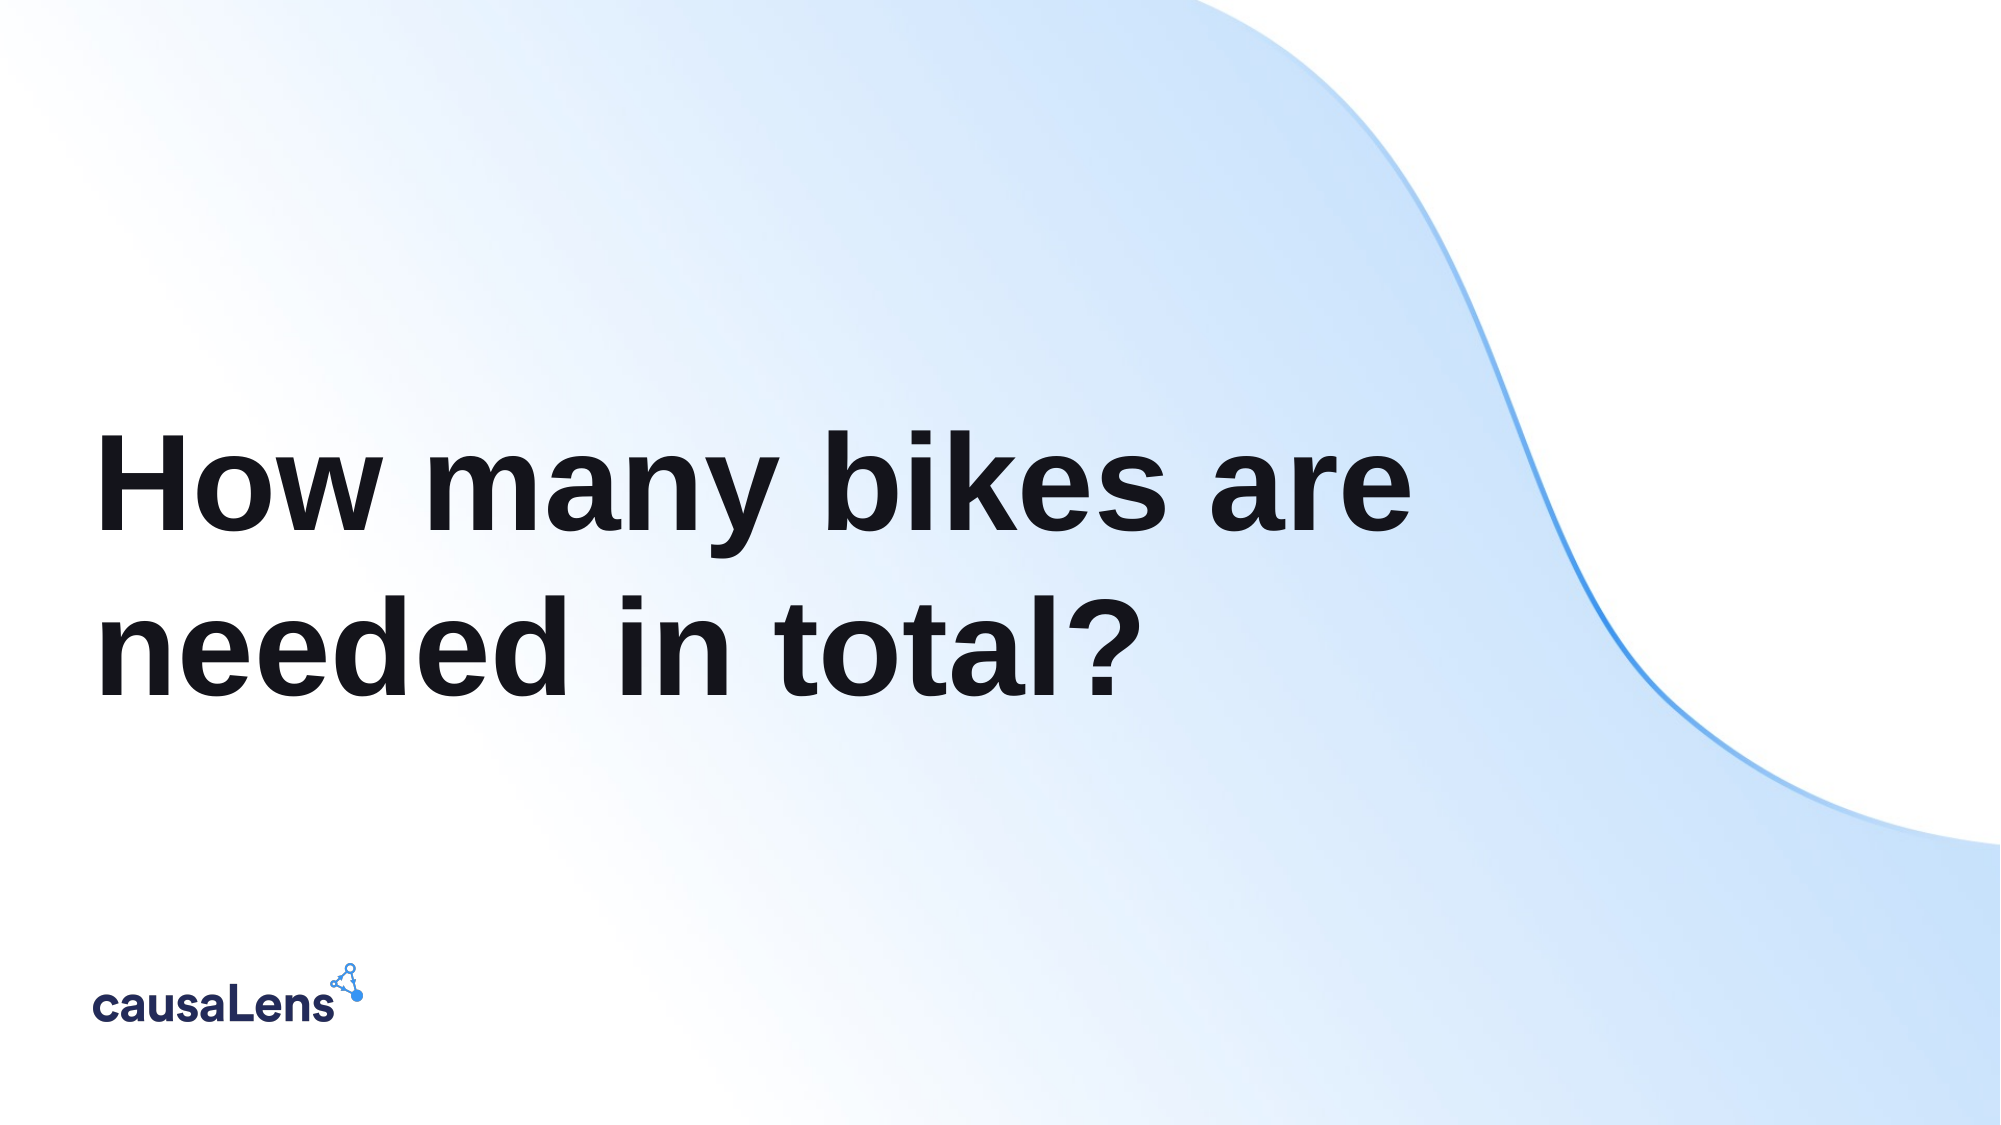

# How many bikes are needed in total?